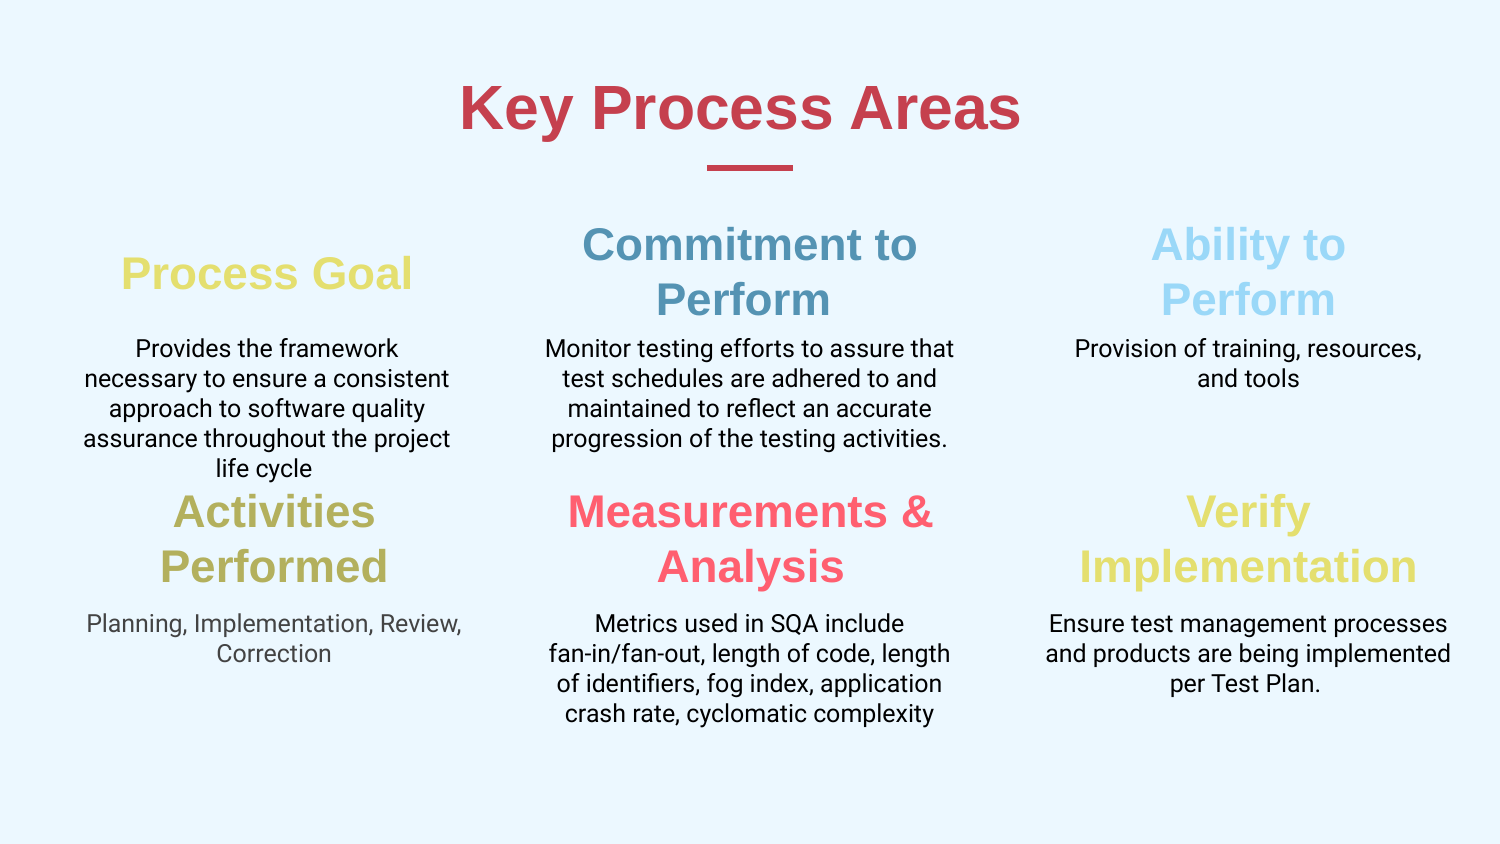

# Key Process Areas
Commitment to Perform
Ability to Perform
Process Goal
Provides the framework necessary to ensure a consistent approach to software quality assurance throughout the project life cycle
Monitor testing efforts to assure that test schedules are adhered to and maintained to reflect an accurate progression of the testing activities.
Provision of training, resources, and tools
Verify Implementation
Activities Performed
Measurements & Analysis
Planning, Implementation, Review, Correction
Metrics used in SQA include fan-in/fan-out, length of code, length of identifiers, fog index, application crash rate, cyclomatic complexity
Ensure test management processes and products are being implemented per Test Plan.